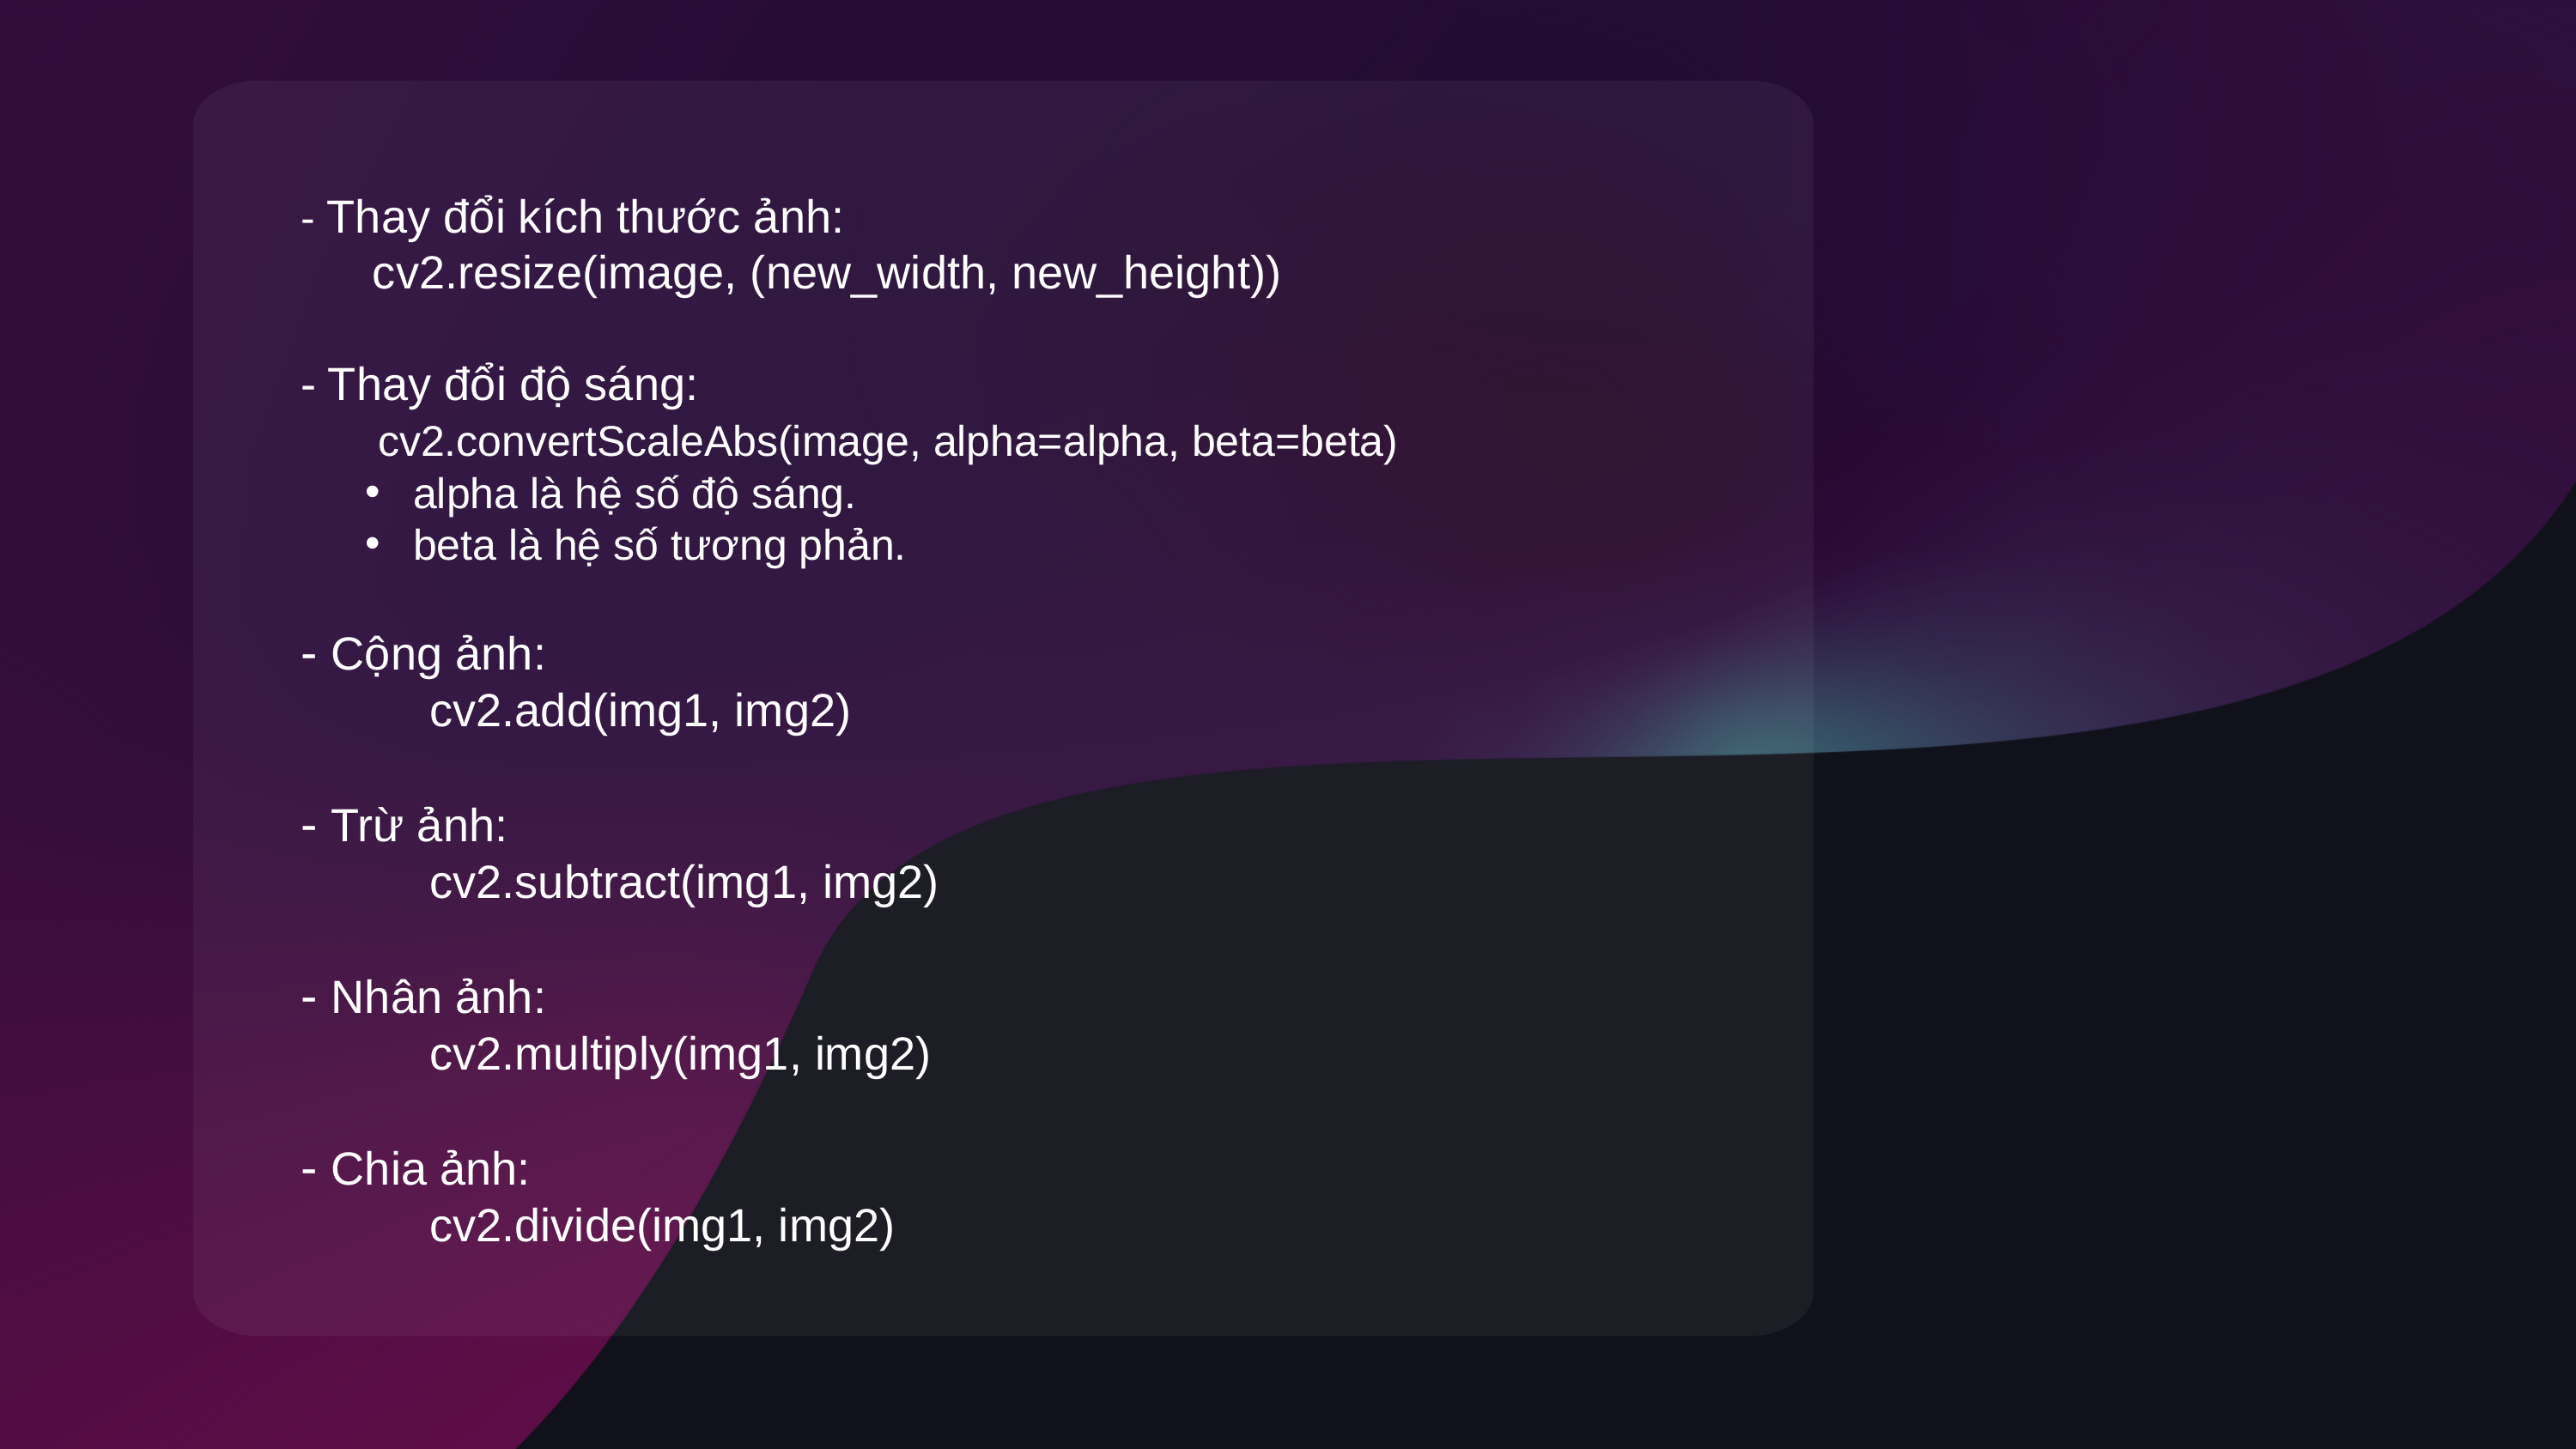

- Thay đổi kích thước ảnh:
      cv2.resize(image, (new_width, new_height))

- Thay đổi độ sáng:
      cv2.convertScaleAbs(image, alpha=alpha, beta=beta)
alpha là hệ số độ sáng.
beta là hệ số tương phản.

- Cộng ảnh:
          cv2.add(img1, img2)

- Trừ ảnh:
          cv2.subtract(img1, img2)

- Nhân ảnh:
          cv2.multiply(img1, img2)

- Chia ảnh:
          cv2.divide(img1, img2)